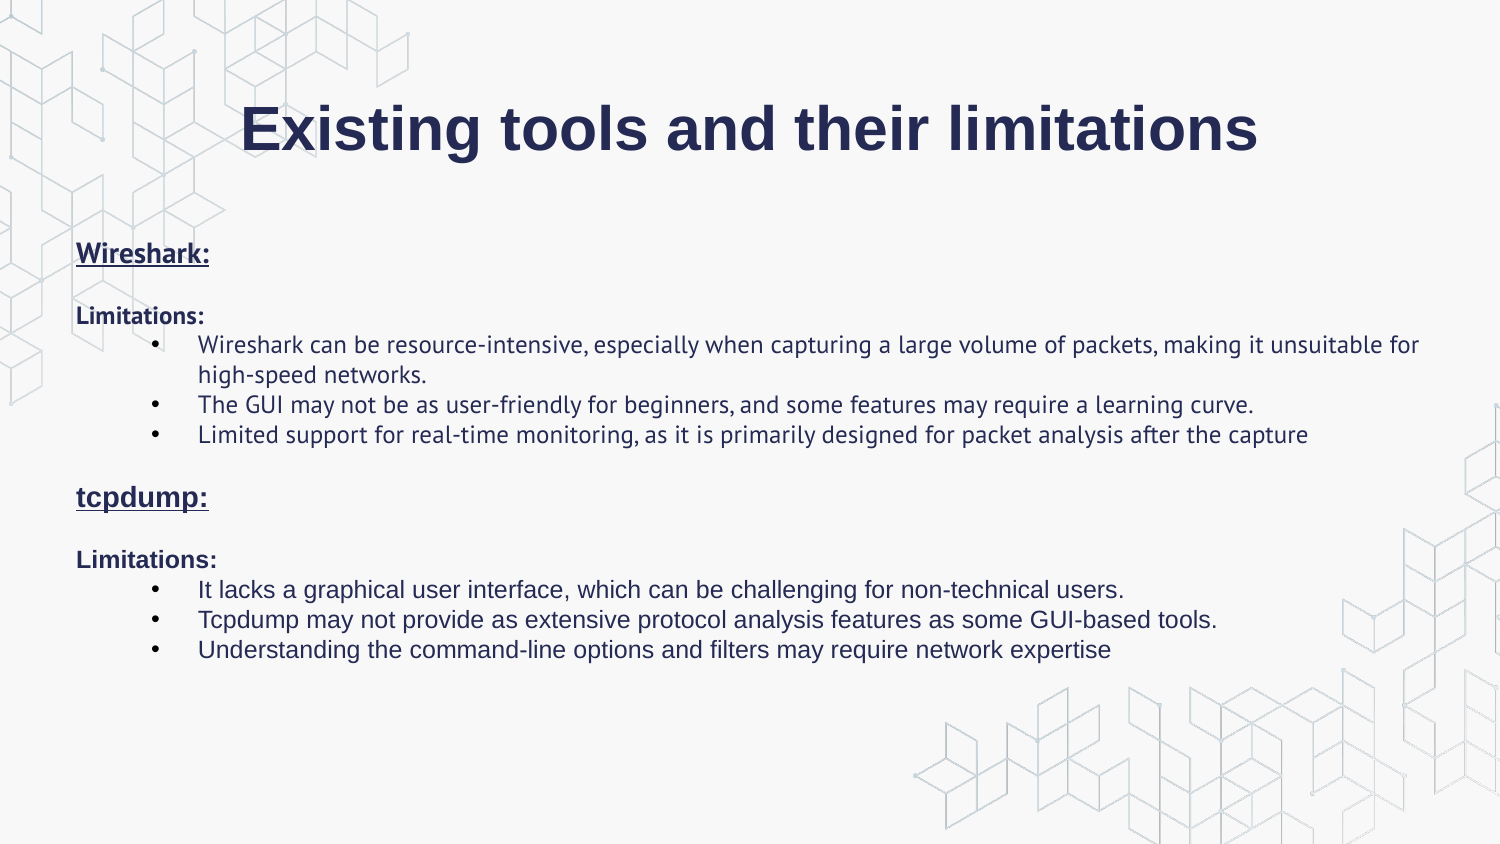

# Existing tools and their limitations
Wireshark:

Limitations:
Wireshark can be resource-intensive, especially when capturing a large volume of packets, making it unsuitable for high-speed networks.
The GUI may not be as user-friendly for beginners, and some features may require a learning curve.
Limited support for real-time monitoring, as it is primarily designed for packet analysis after the capture

tcpdump:

Limitations:
It lacks a graphical user interface, which can be challenging for non-technical users.
Tcpdump may not provide as extensive protocol analysis features as some GUI-based tools.
Understanding the command-line options and filters may require network expertise